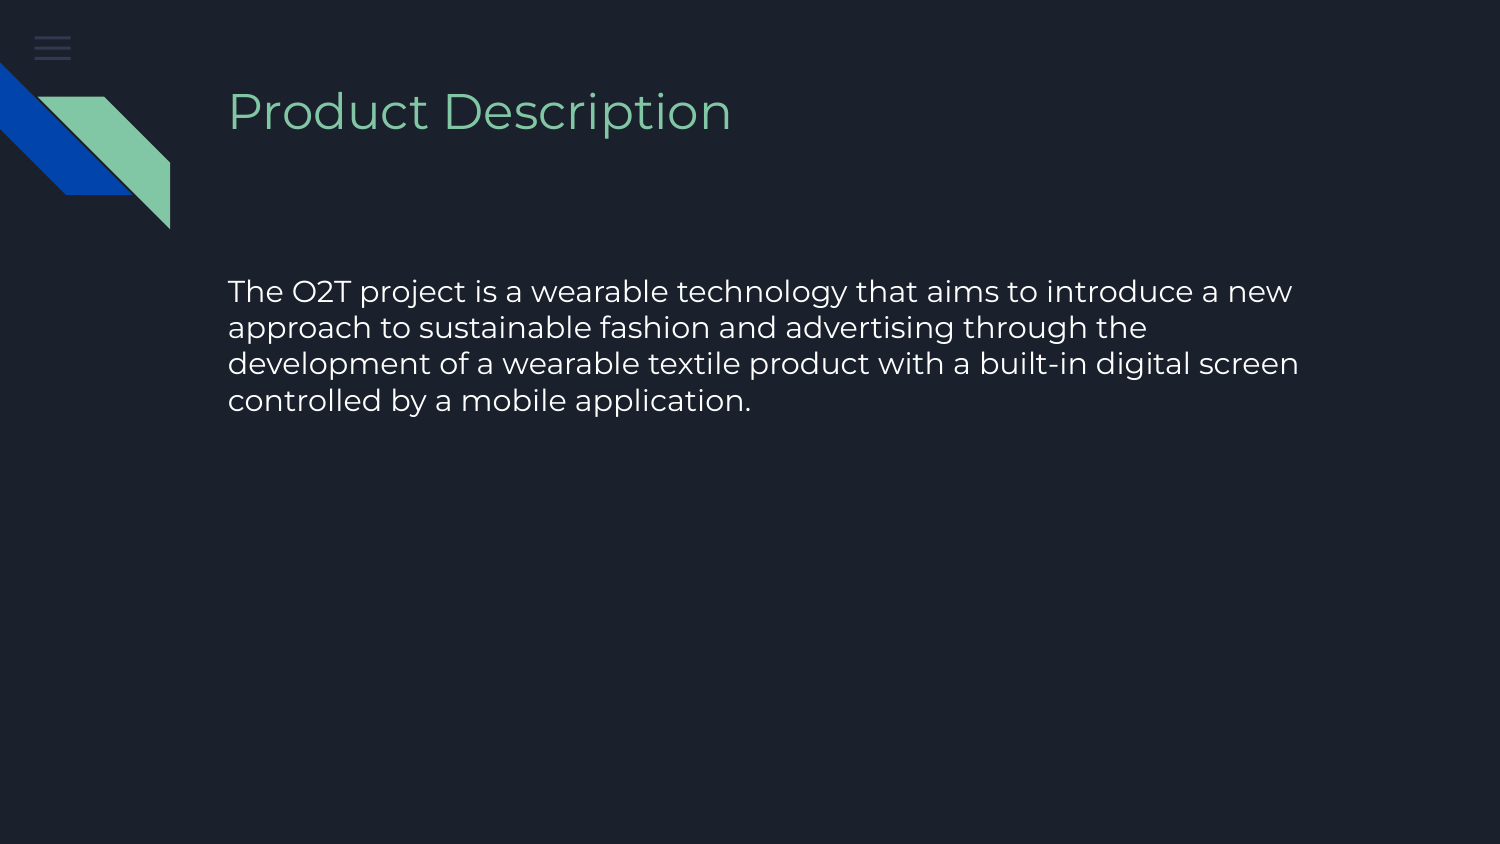

# Product Description
The O2T project is a wearable technology that aims to introduce a new approach to sustainable fashion and advertising through the development of a wearable textile product with a built-in digital screen controlled by a mobile application.